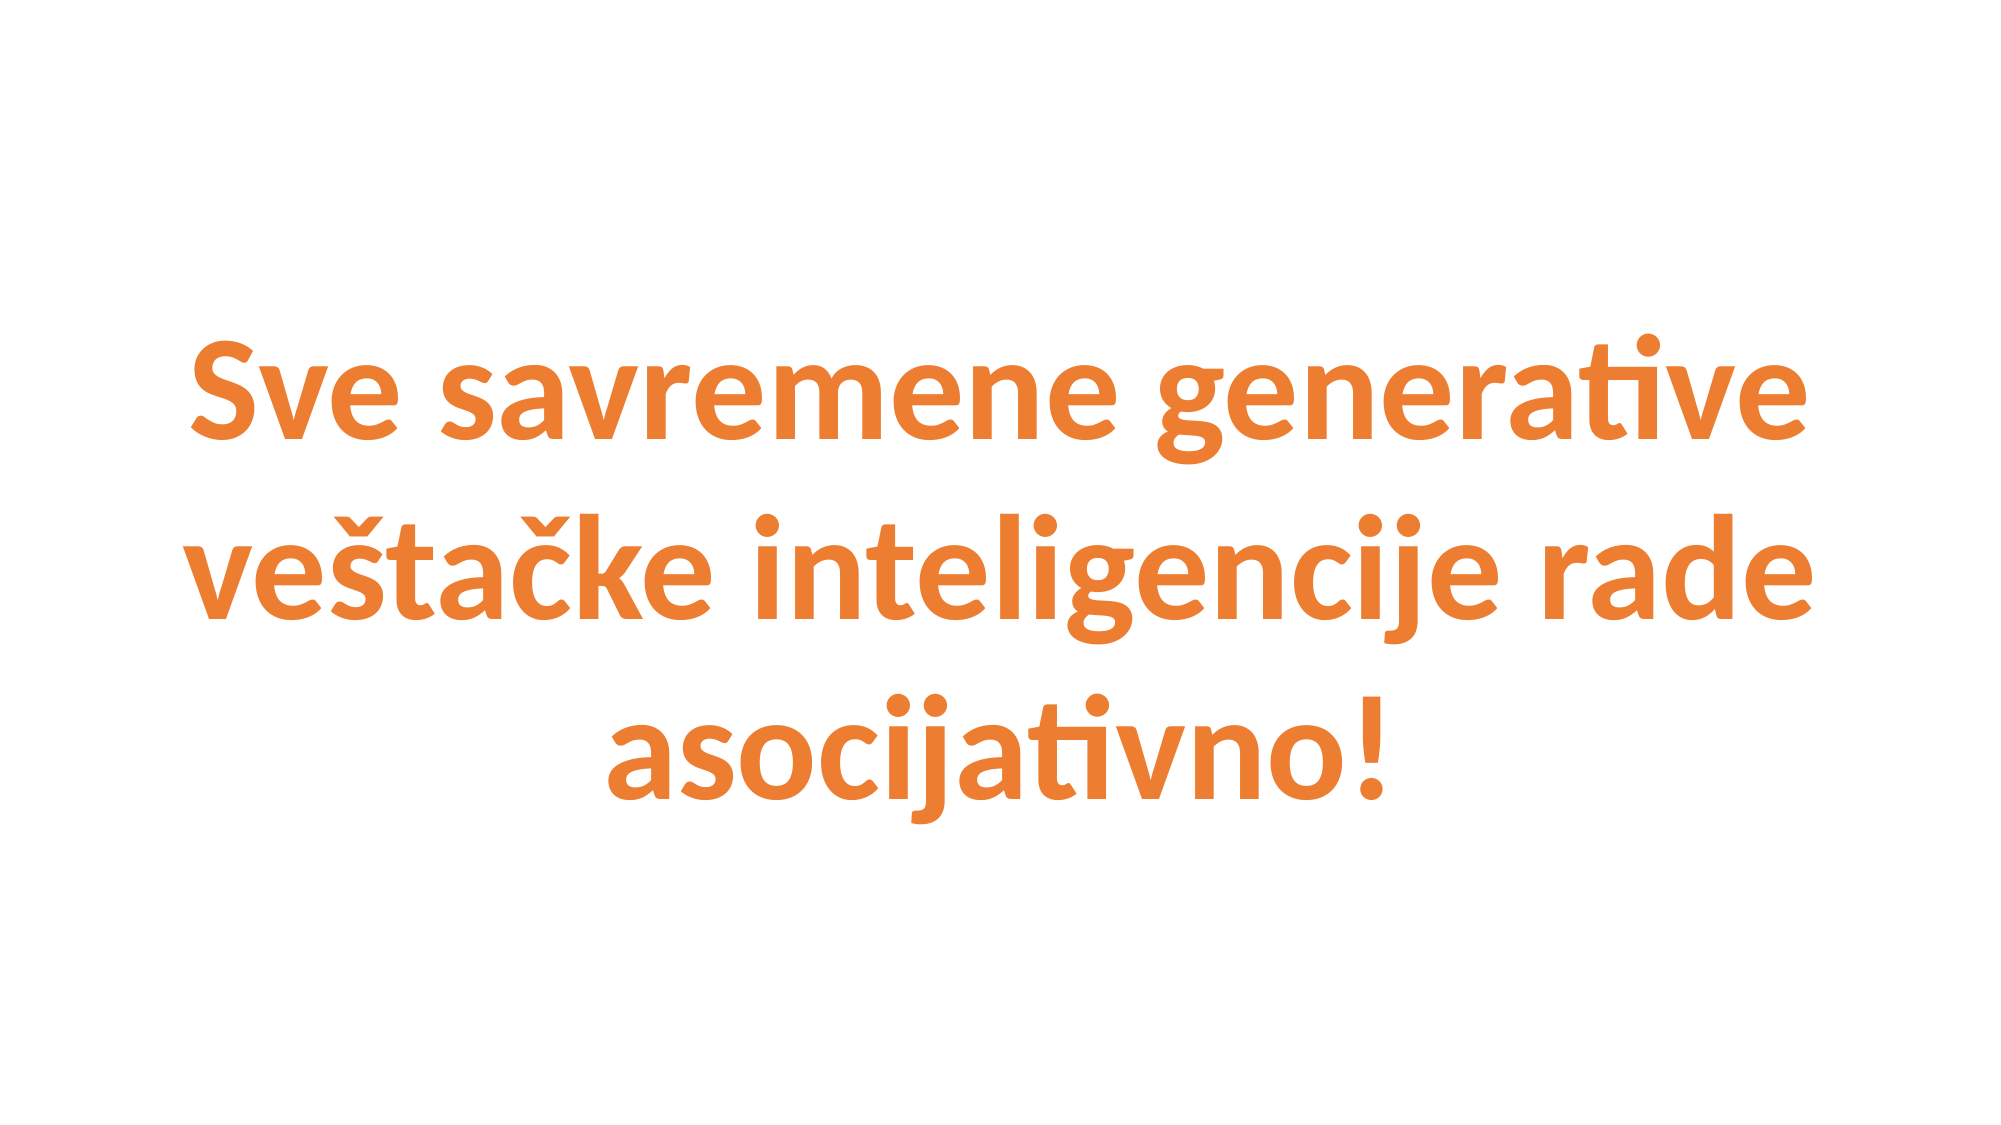

Sve savremene generative veštačke inteligencije rade asocijativno!